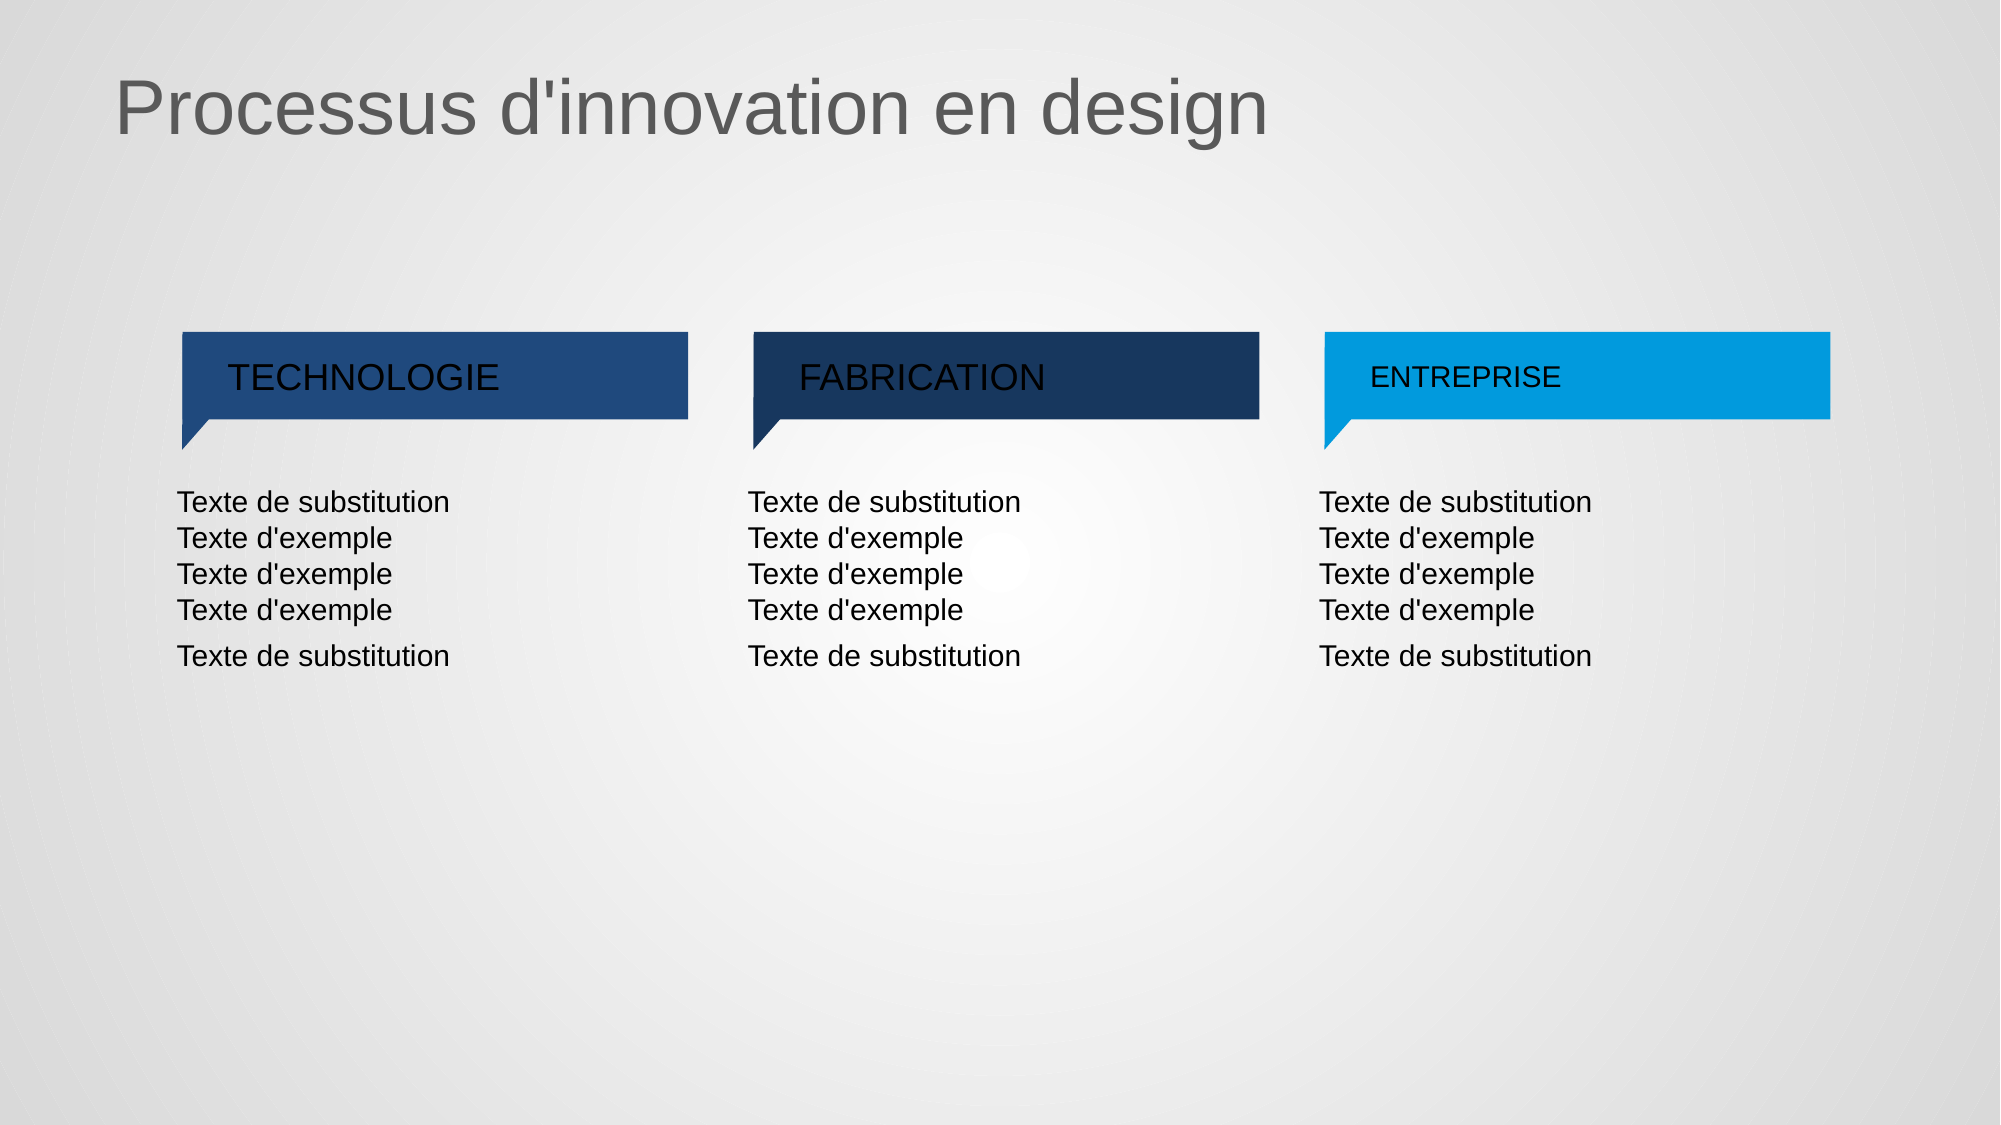

# Processus d'innovation en design
TECHNOLOGIE

Texte de substitution
Texte d'exemple
Texte d'exemple
Texte d'exemple
Texte de substitution
FABRICATION

Texte de substitution
Texte d'exemple
Texte d'exemple
Texte d'exemple
Texte de substitution
ENTREPRISE

Texte de substitution
Texte d'exemple
Texte d'exemple
Texte d'exemple
Texte de substitution